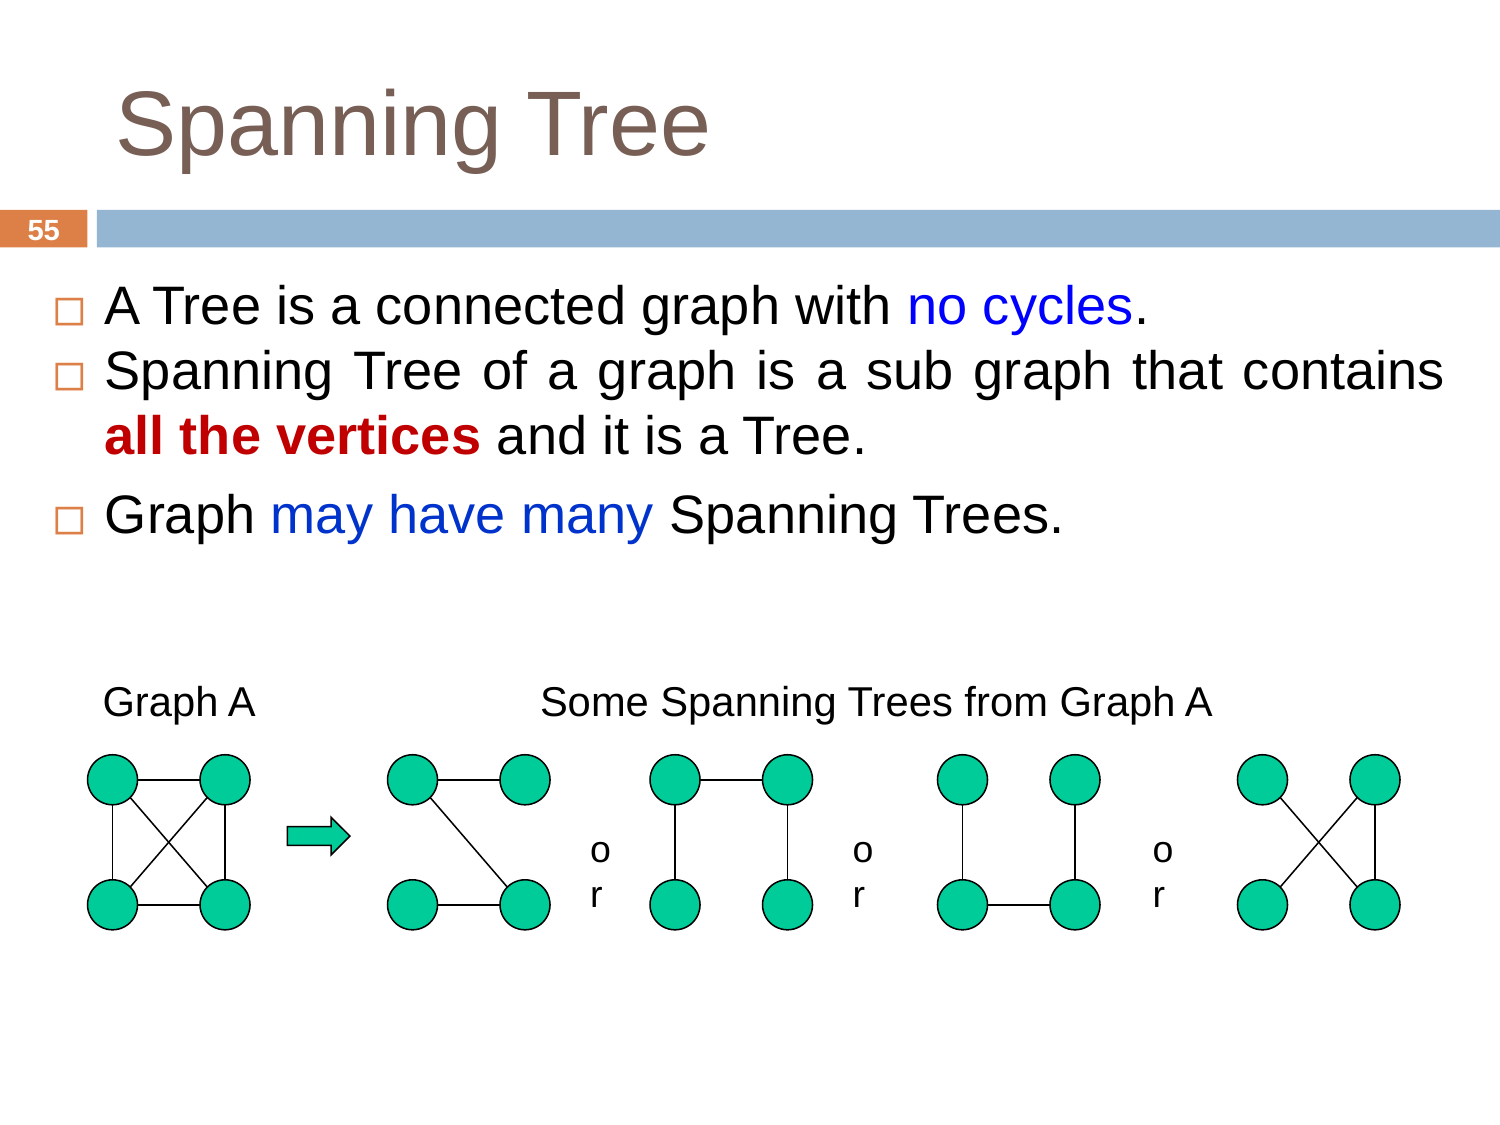

# Spanning Tree
55
A Tree is a connected graph with no cycles.
Spanning Tree of a graph is a sub graph that contains all the vertices and it is a Tree.
Graph may have many Spanning Trees.

Graph A
Some Spanning Trees from Graph A

or
or
or